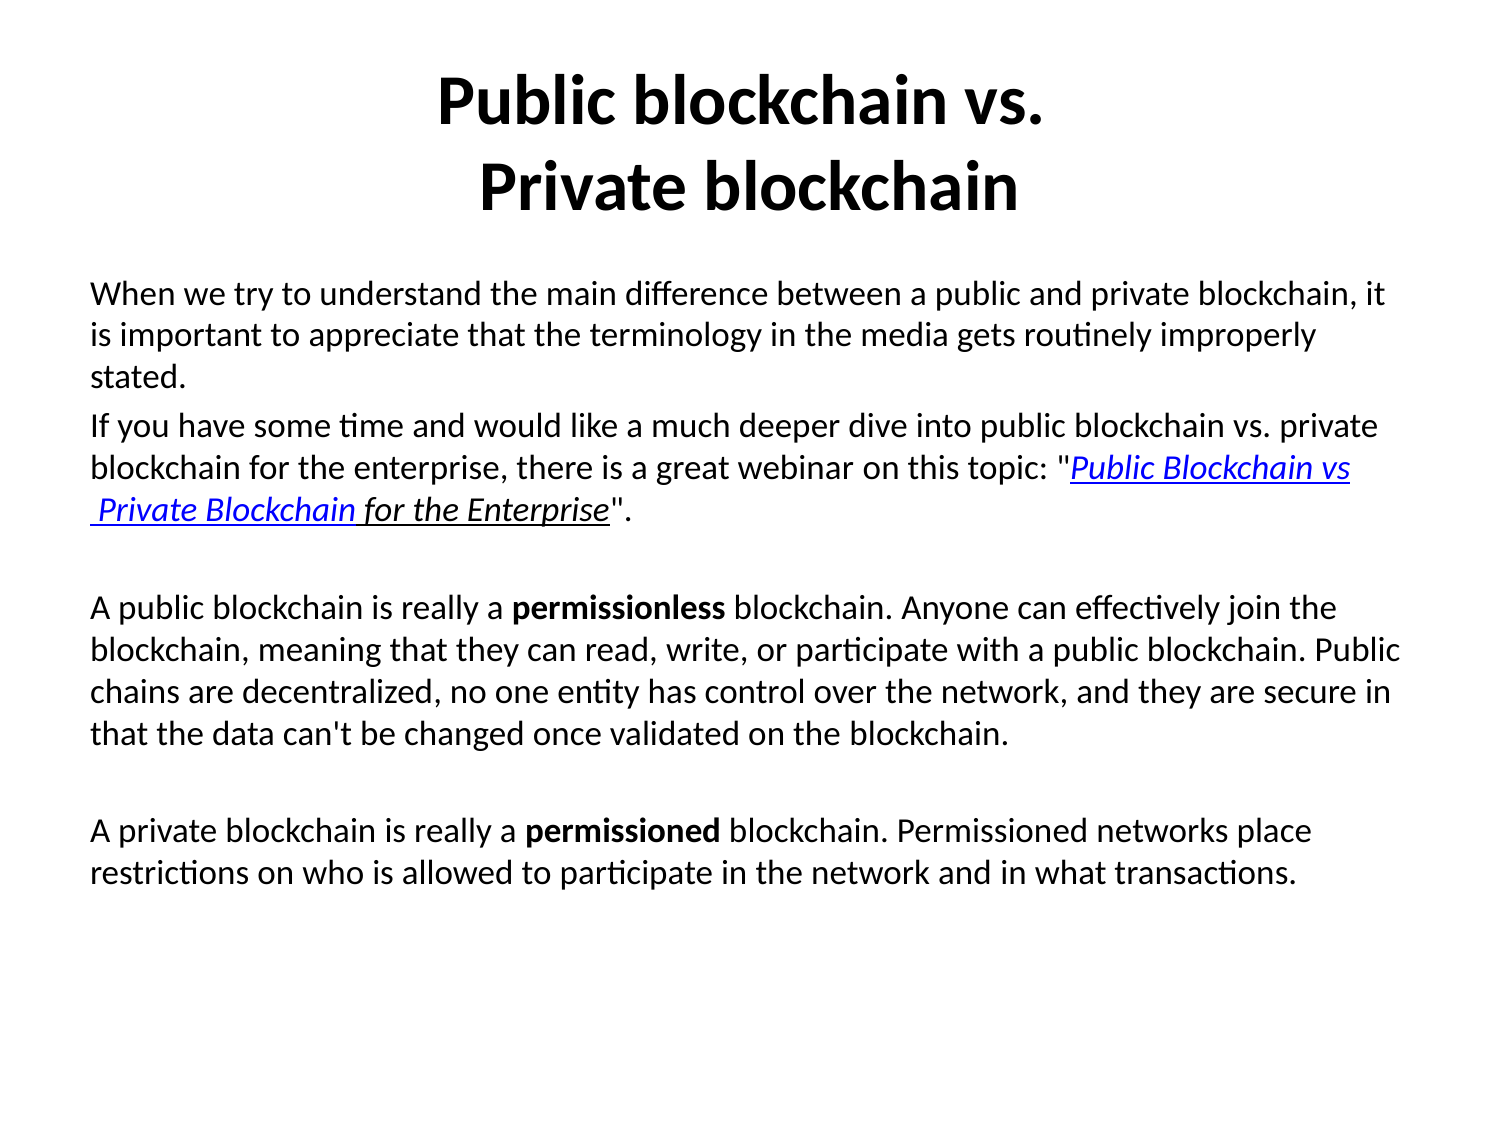

# Public blockchain vs. Private blockchain
When we try to understand the main difference between a public and private blockchain, it is important to appreciate that the terminology in the media gets routinely improperly stated.
If you have some time and would like a much deeper dive into public blockchain vs. private blockchain for the enterprise, there is a great webinar on this topic: "Public Blockchain vs Private Blockchain for the Enterprise".

A public blockchain is really a permissionless blockchain. Anyone can effectively join the blockchain, meaning that they can read, write, or participate with a public blockchain. Public chains are decentralized, no one entity has control over the network, and they are secure in that the data can't be changed once validated on the blockchain.

A private blockchain is really a permissioned blockchain. Permissioned networks place restrictions on who is allowed to participate in the network and in what transactions.